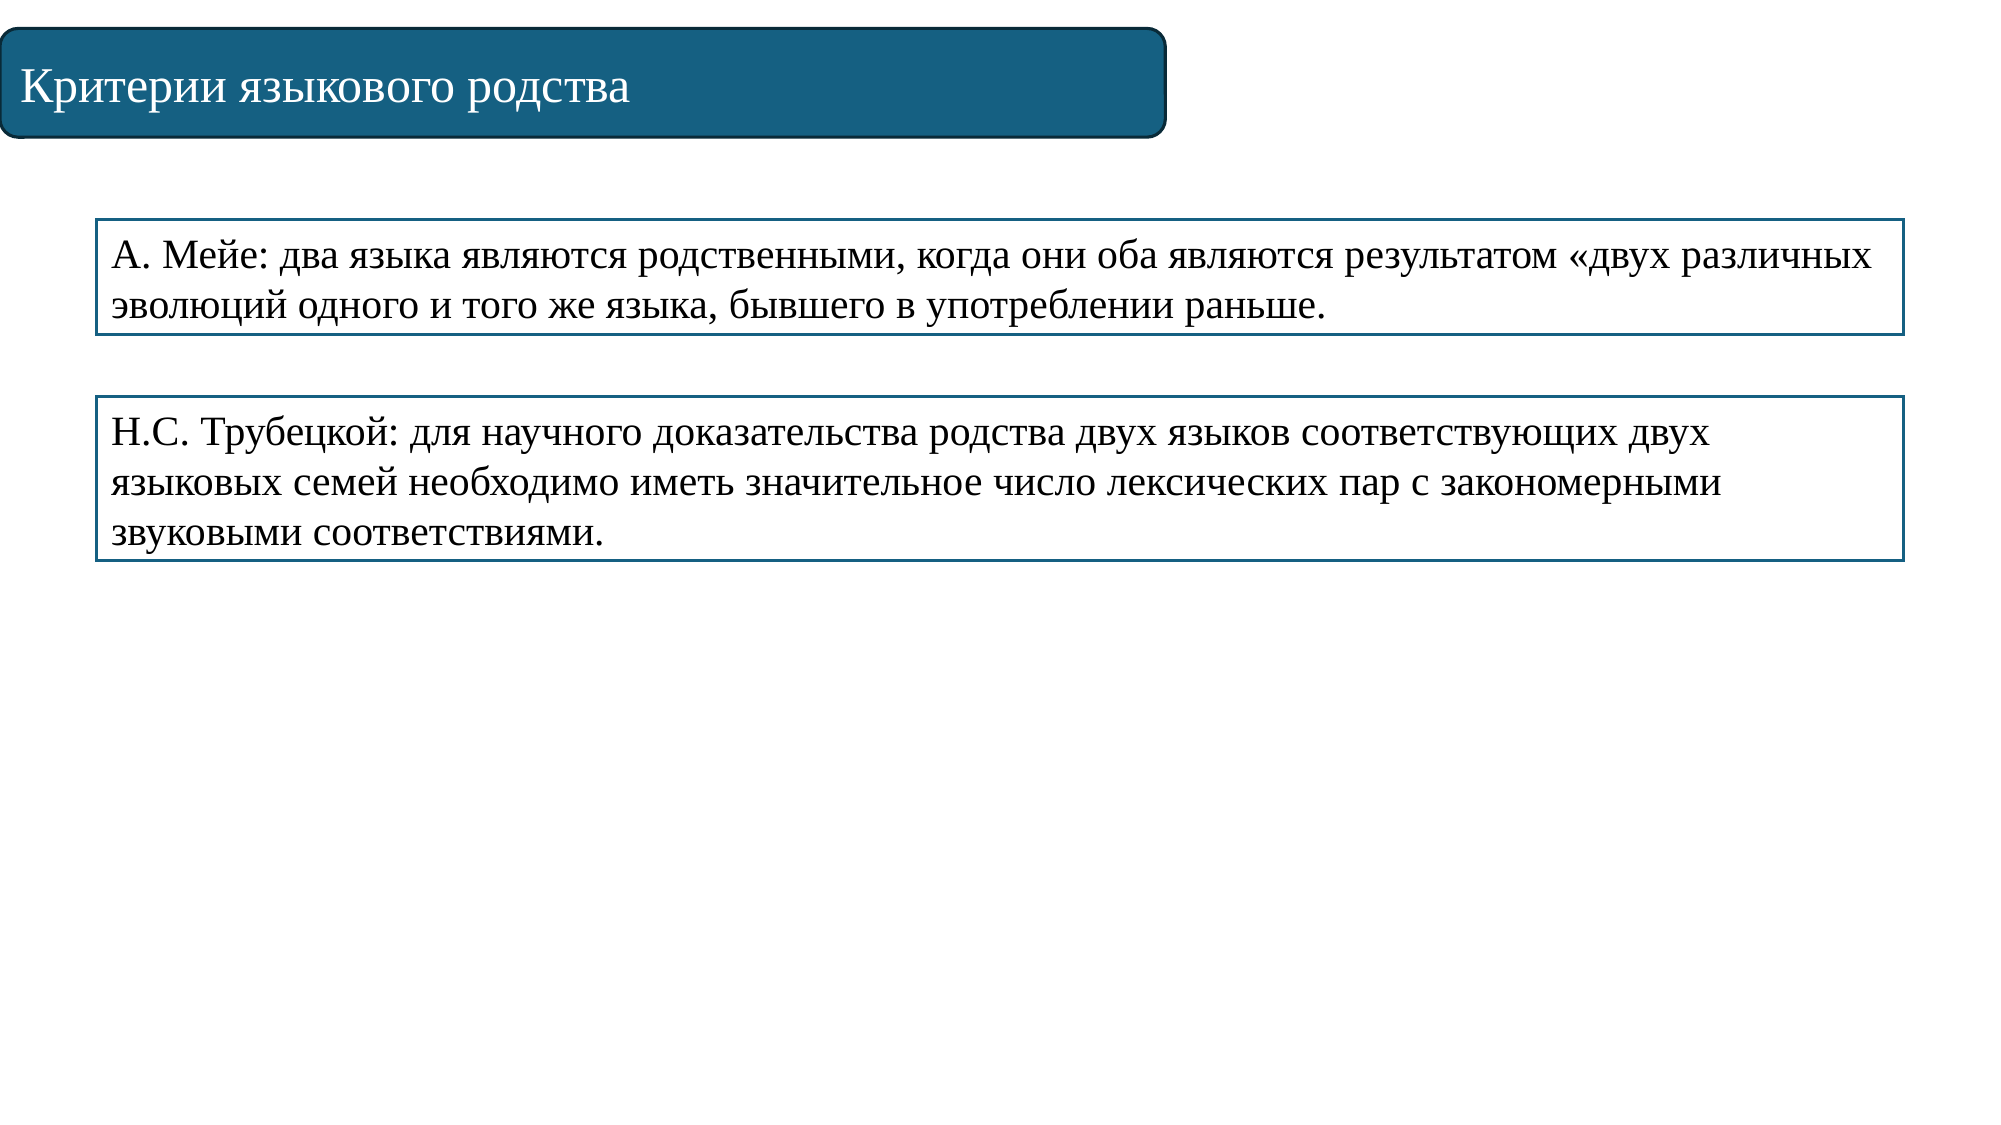

Критерии языкового родства
А. Мейе: два языка являются родственными, когда они оба являются результатом «двух различных эволюций одного и того же языка, бывшего в употреблении раньше.
Н.С. Трубецкой: для научного доказательства родства двух языков соответствующих двух языковых семей необходимо иметь значительное число лексических пар с закономерными звуковыми соответствиями.